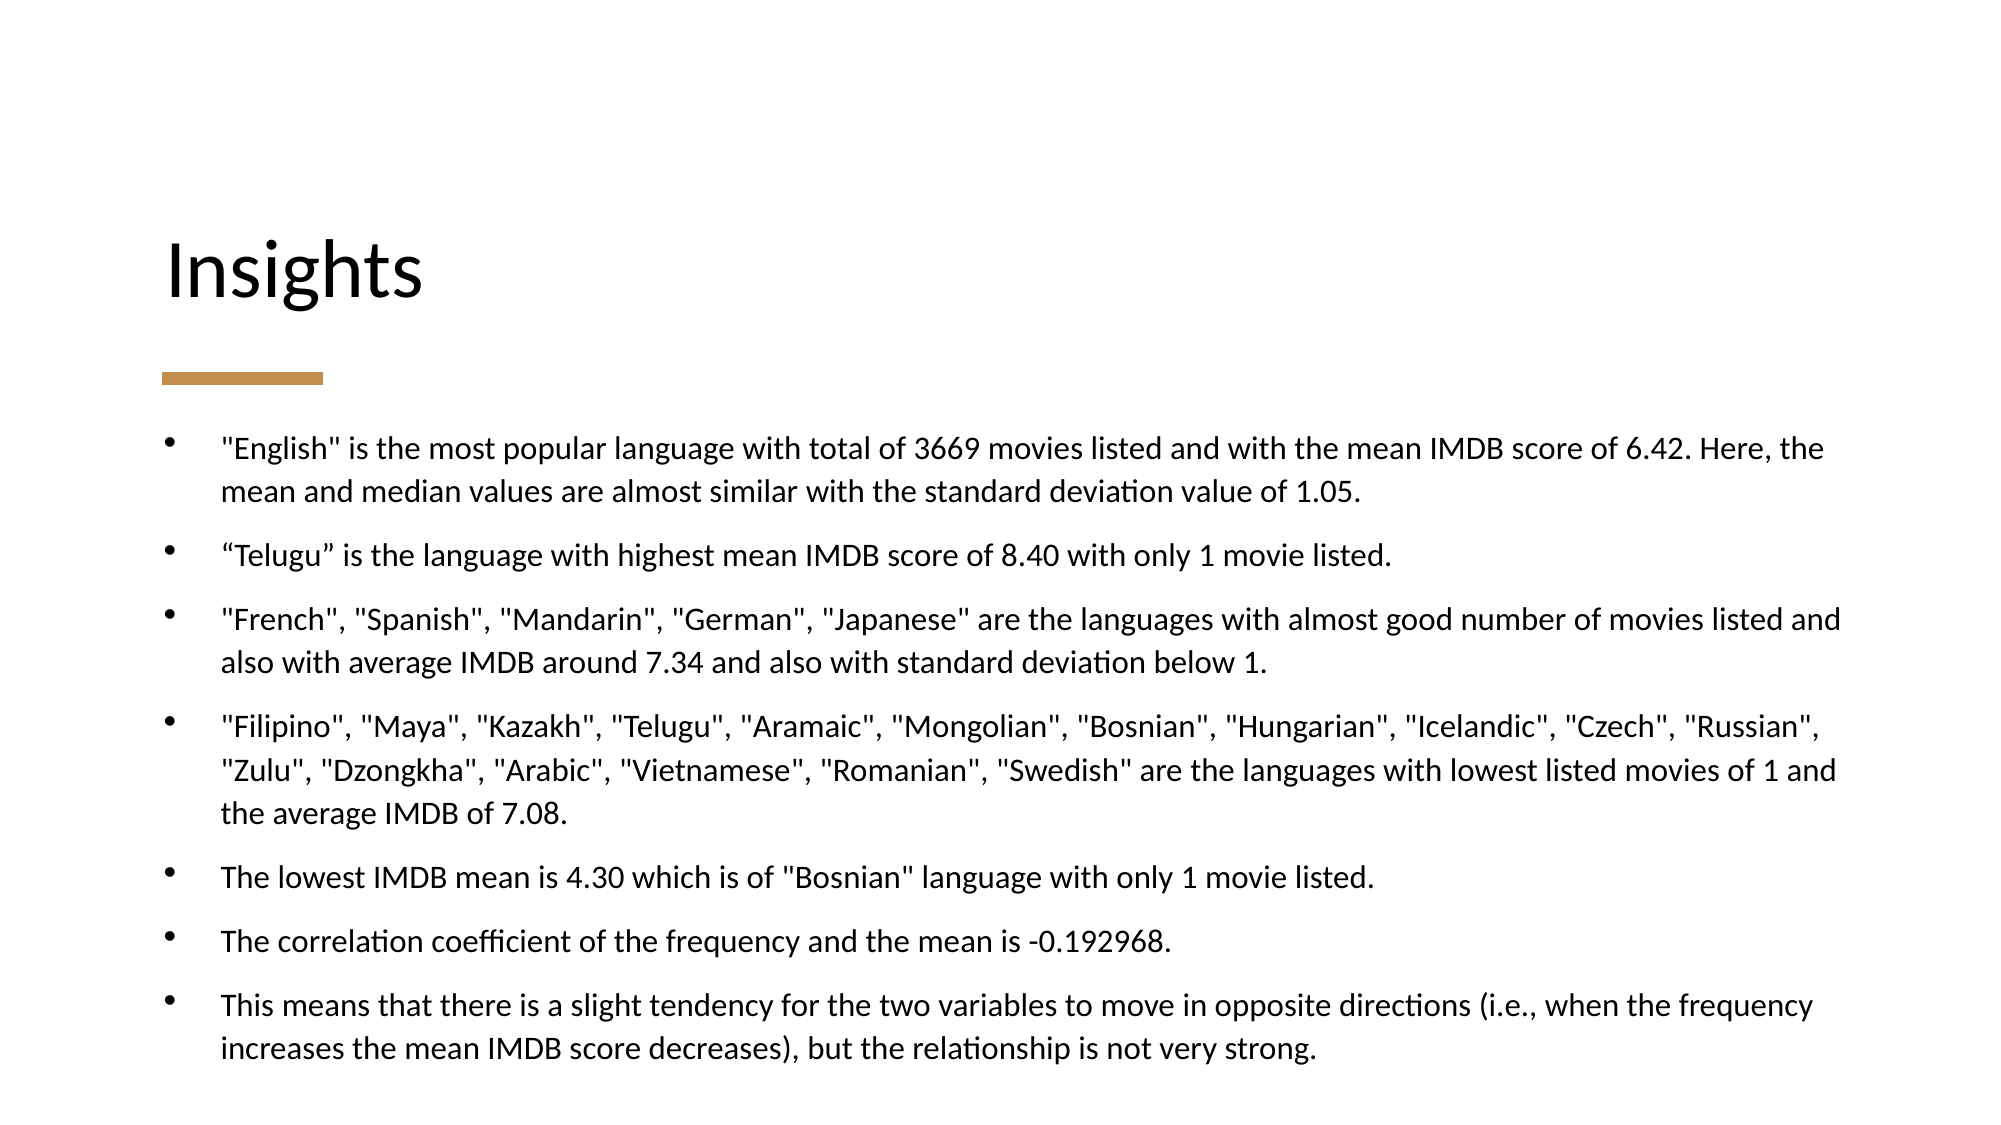

# Insights
"English" is the most popular language with total of 3669 movies listed and with the mean IMDB score of 6.42. Here, the mean and median values are almost similar with the standard deviation value of 1.05.
“Telugu” is the language with highest mean IMDB score of 8.40 with only 1 movie listed.
"French", "Spanish", "Mandarin", "German", "Japanese" are the languages with almost good number of movies listed and also with average IMDB around 7.34 and also with standard deviation below 1.
"Filipino", "Maya", "Kazakh", "Telugu", "Aramaic", "Mongolian", "Bosnian", "Hungarian", "Icelandic", "Czech", "Russian", "Zulu", "Dzongkha", "Arabic", "Vietnamese", "Romanian", "Swedish" are the languages with lowest listed movies of 1 and the average IMDB of 7.08.
The lowest IMDB mean is 4.30 which is of "Bosnian" language with only 1 movie listed.
The correlation coefficient of the frequency and the mean is -0.192968.
This means that there is a slight tendency for the two variables to move in opposite directions (i.e., when the frequency increases the mean IMDB score decreases), but the relationship is not very strong.